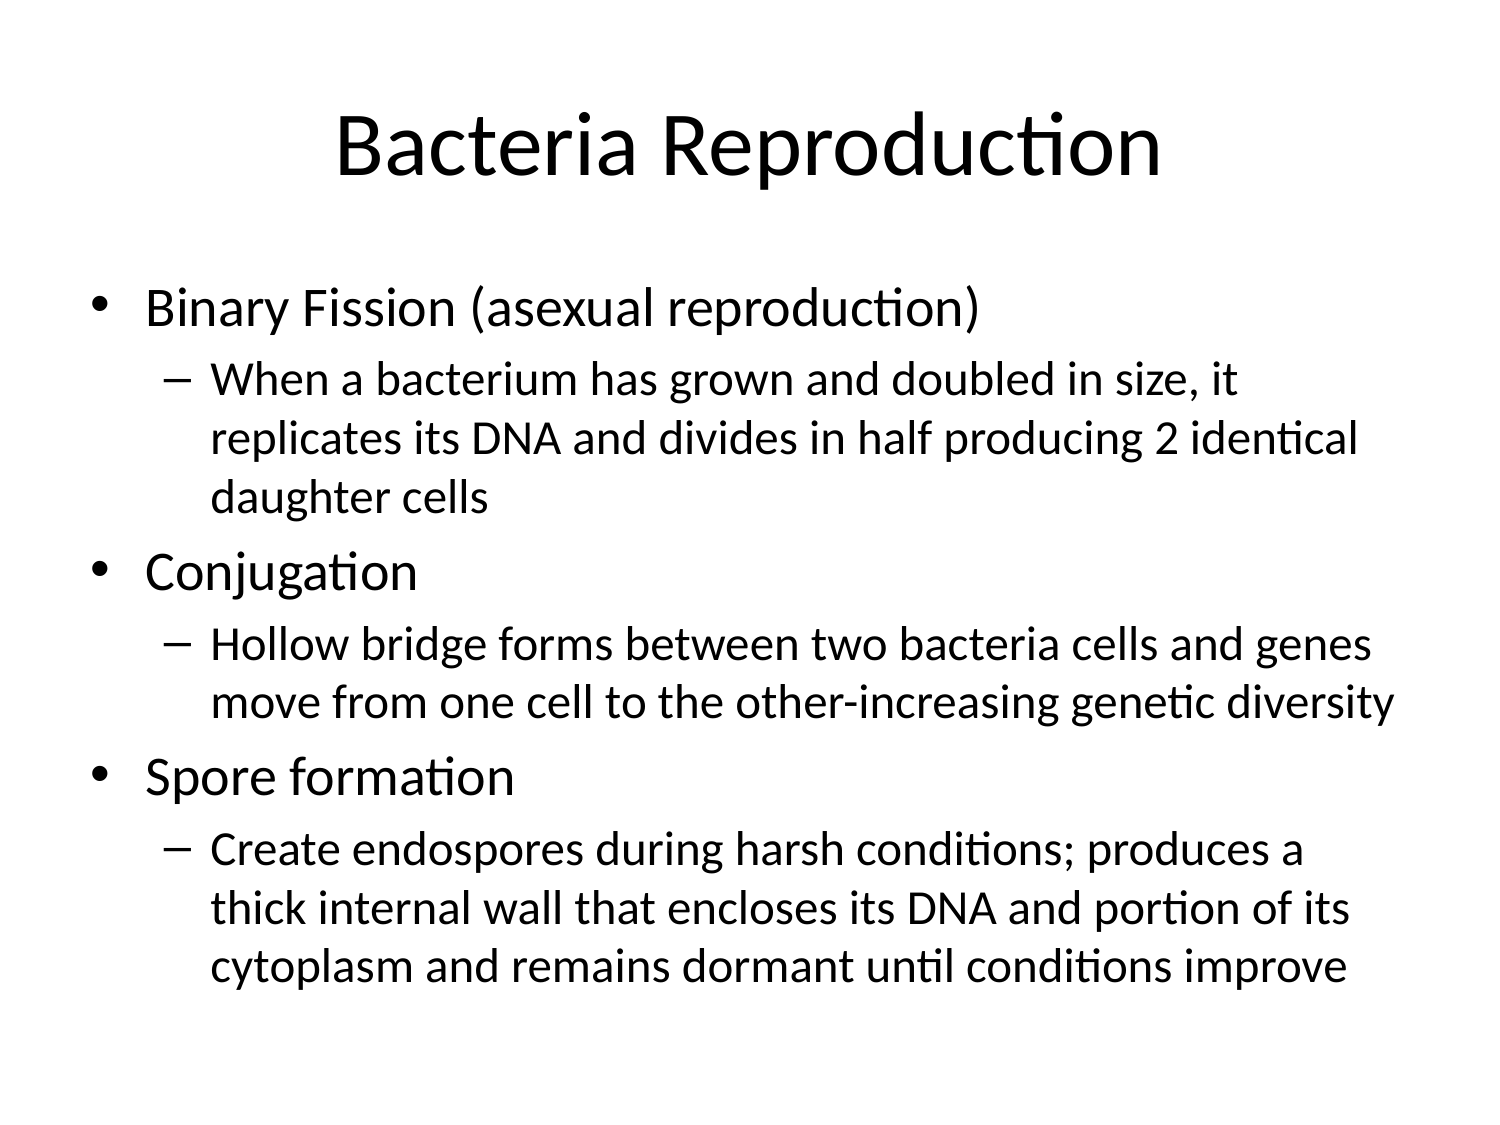

# Bacteria Reproduction
Binary Fission (asexual reproduction)
When a bacterium has grown and doubled in size, it replicates its DNA and divides in half producing 2 identical daughter cells
Conjugation
Hollow bridge forms between two bacteria cells and genes move from one cell to the other-increasing genetic diversity
Spore formation
Create endospores during harsh conditions; produces a thick internal wall that encloses its DNA and portion of its cytoplasm and remains dormant until conditions improve